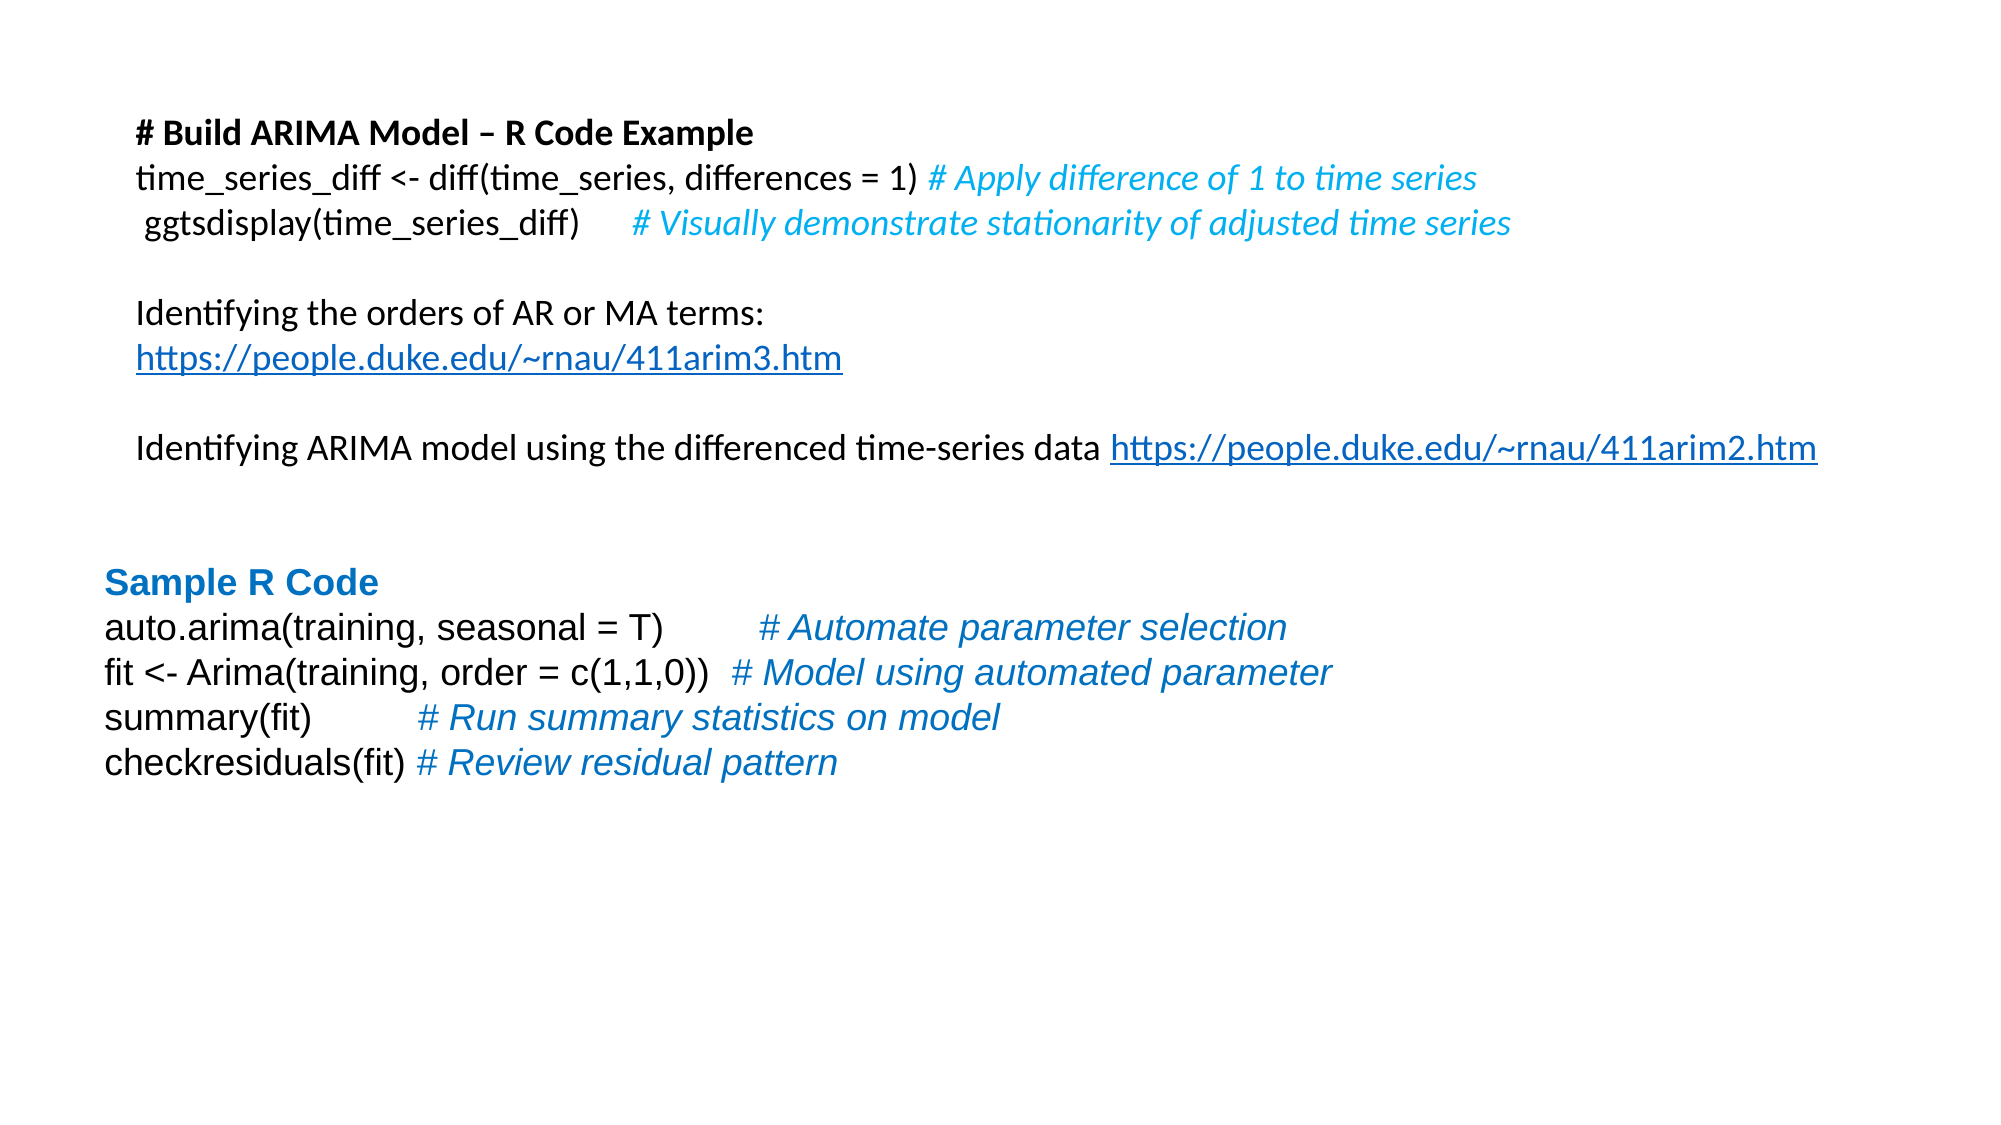

# Build ARIMA Model – R Code Example
time_series_diff <- diff(time_series, differences = 1) # Apply difference of 1 to time series
 ggtsdisplay(time_series_diff)      # Visually demonstrate stationarity of adjusted time series

Identifying the orders of AR or MA terms:
https://people.duke.edu/~rnau/411arim3.htm

Identifying ARIMA model using the differenced time-series data https://people.duke.edu/~rnau/411arim2.htm

Sample R Code
auto.arima(training, seasonal = T)         # Automate parameter selection
fit <- Arima(training, order = c(1,1,0))  # Model using automated parameter
summary(fit)          # Run summary statistics on model
checkresiduals(fit) # Review residual pattern